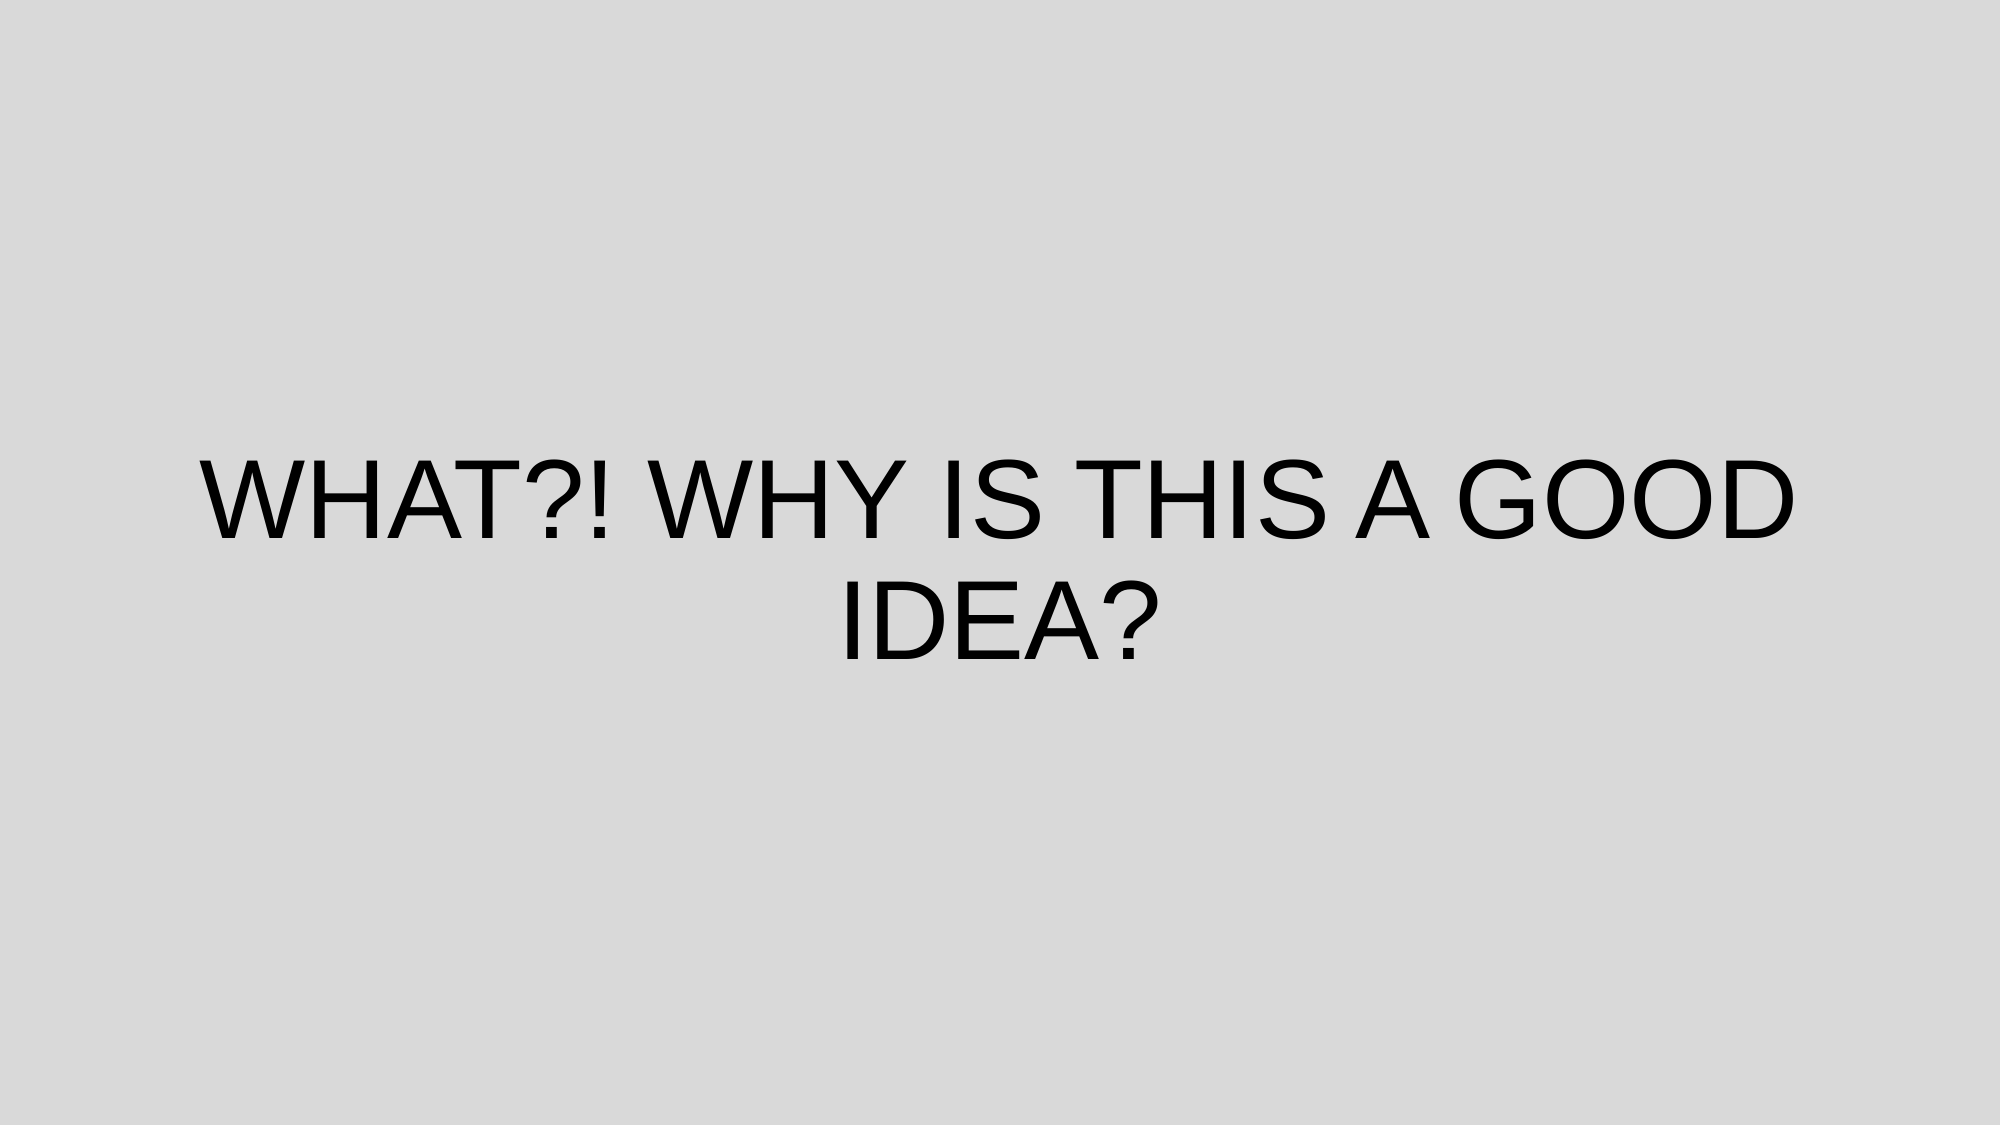

# What?! Why is this a good idea?